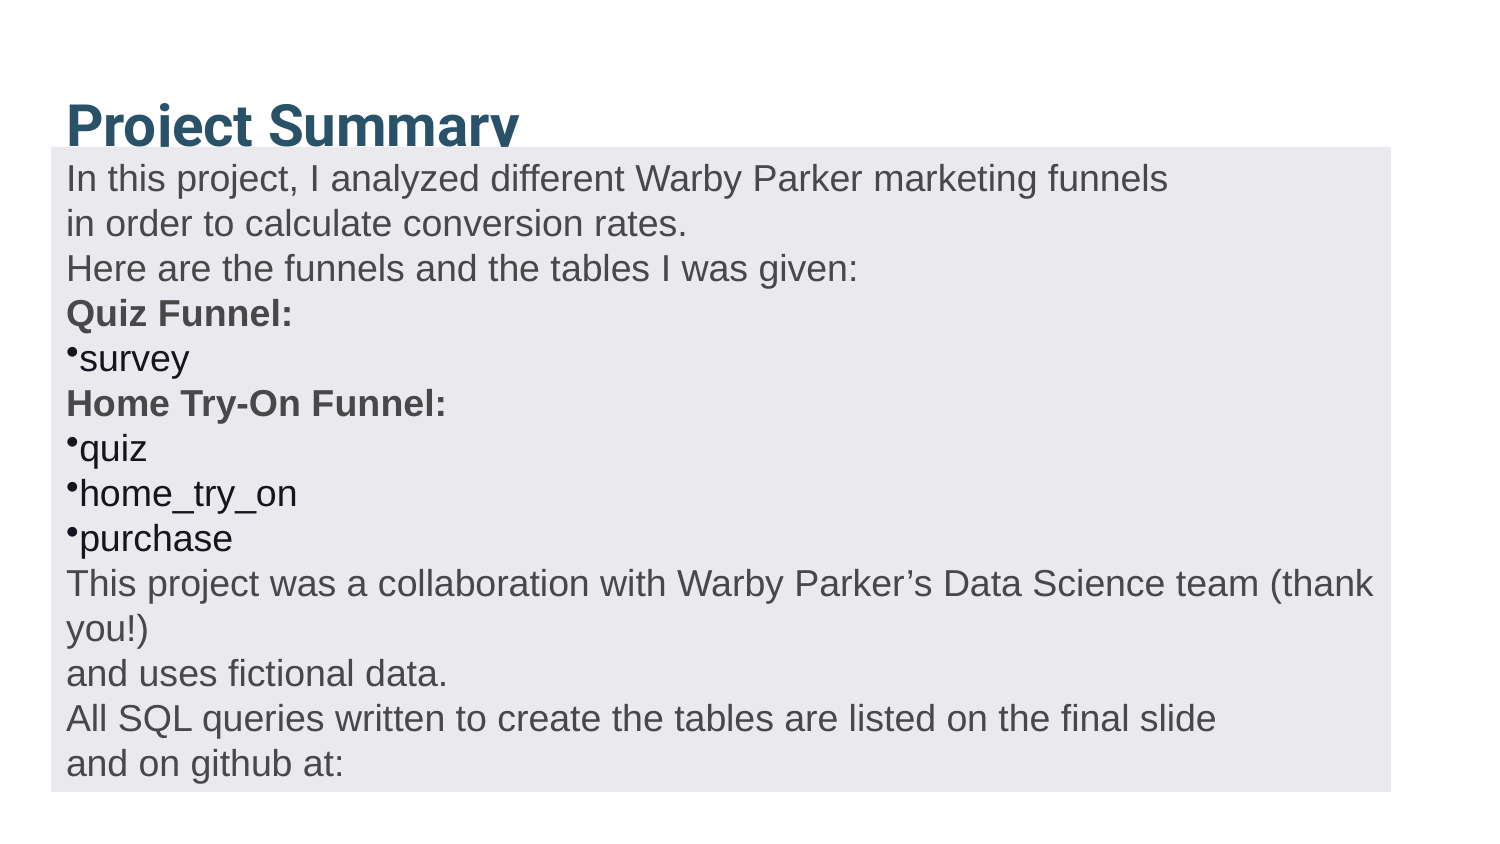

# Project Summary
In this project, I analyzed different Warby Parker marketing funnels
in order to calculate conversion rates.
Here are the funnels and the tables I was given:
Quiz Funnel:
survey
Home Try-On Funnel:
quiz
home_try_on
purchase
This project was a collaboration with Warby Parker’s Data Science team (thank you!)
and uses fictional data.
All SQL queries written to create the tables are listed on the final slide
and on github at: